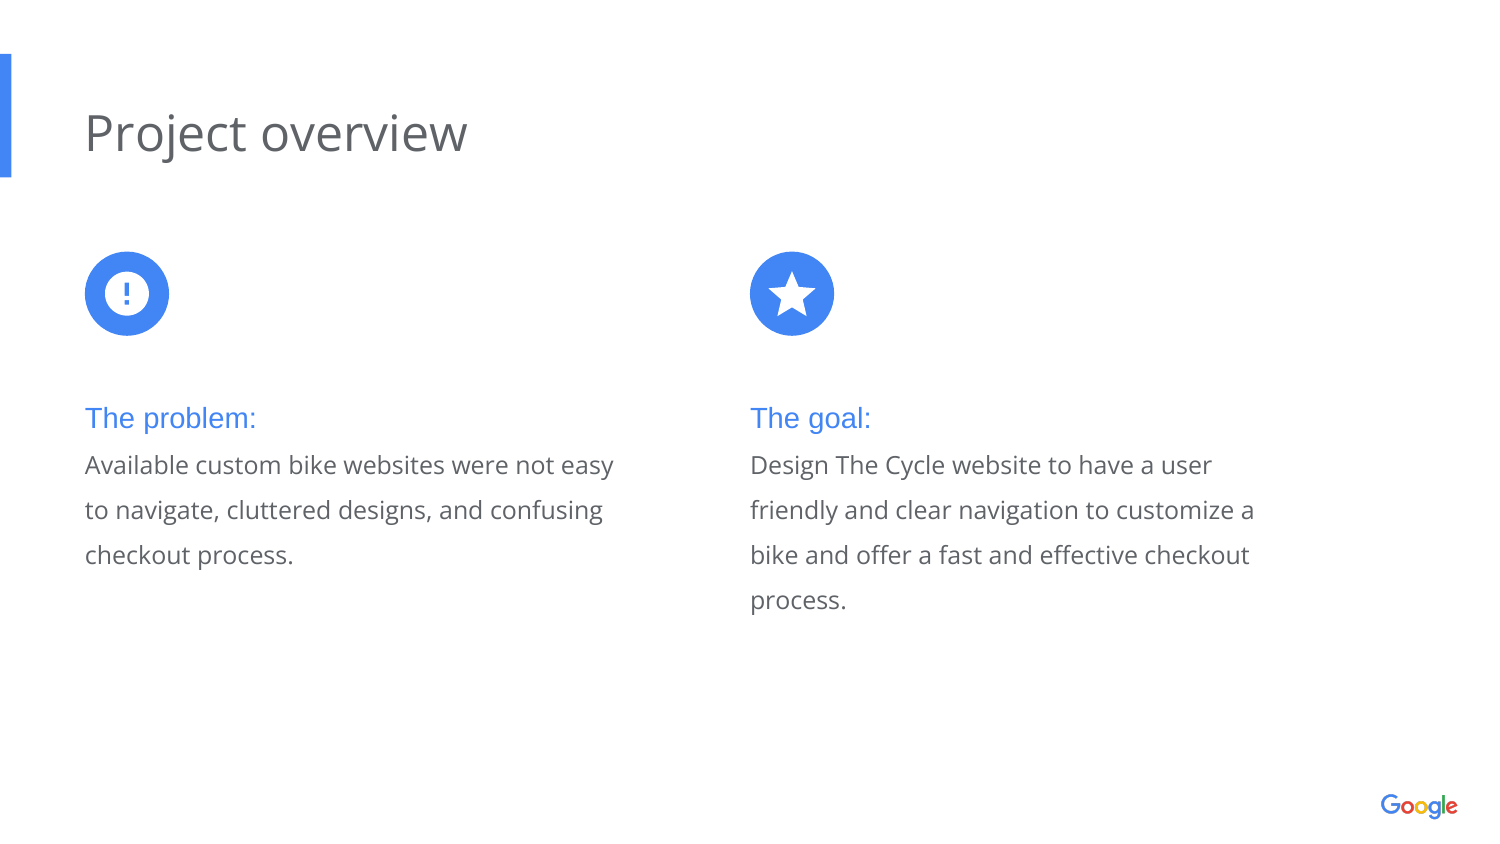

Project overview

The problem:
Available custom bike websites were not easy to navigate, cluttered designs, and confusing checkout process.
The goal:
Design The Cycle website to have a user friendly and clear navigation to customize a bike and offer a fast and effective checkout process.